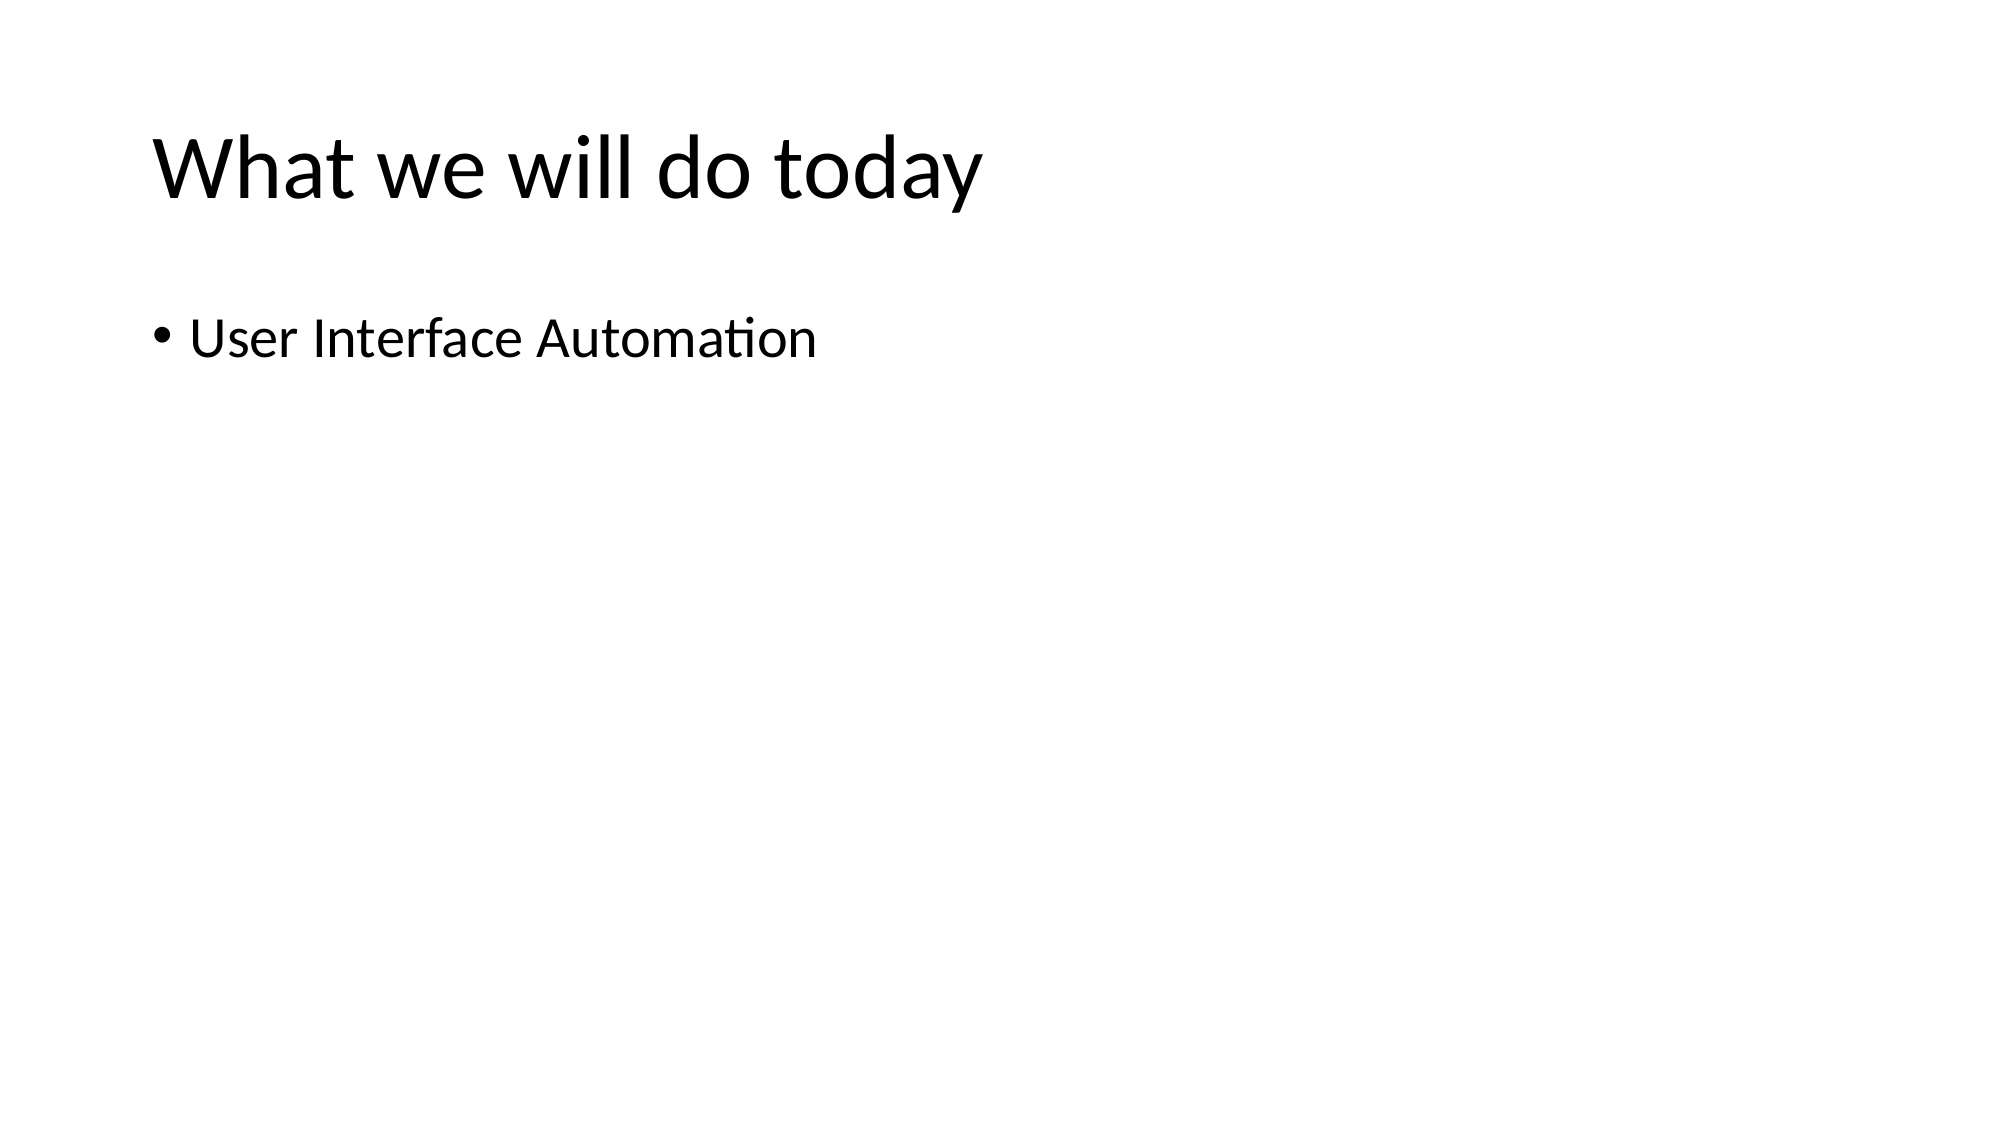

# What we will do today
User Interface Automation